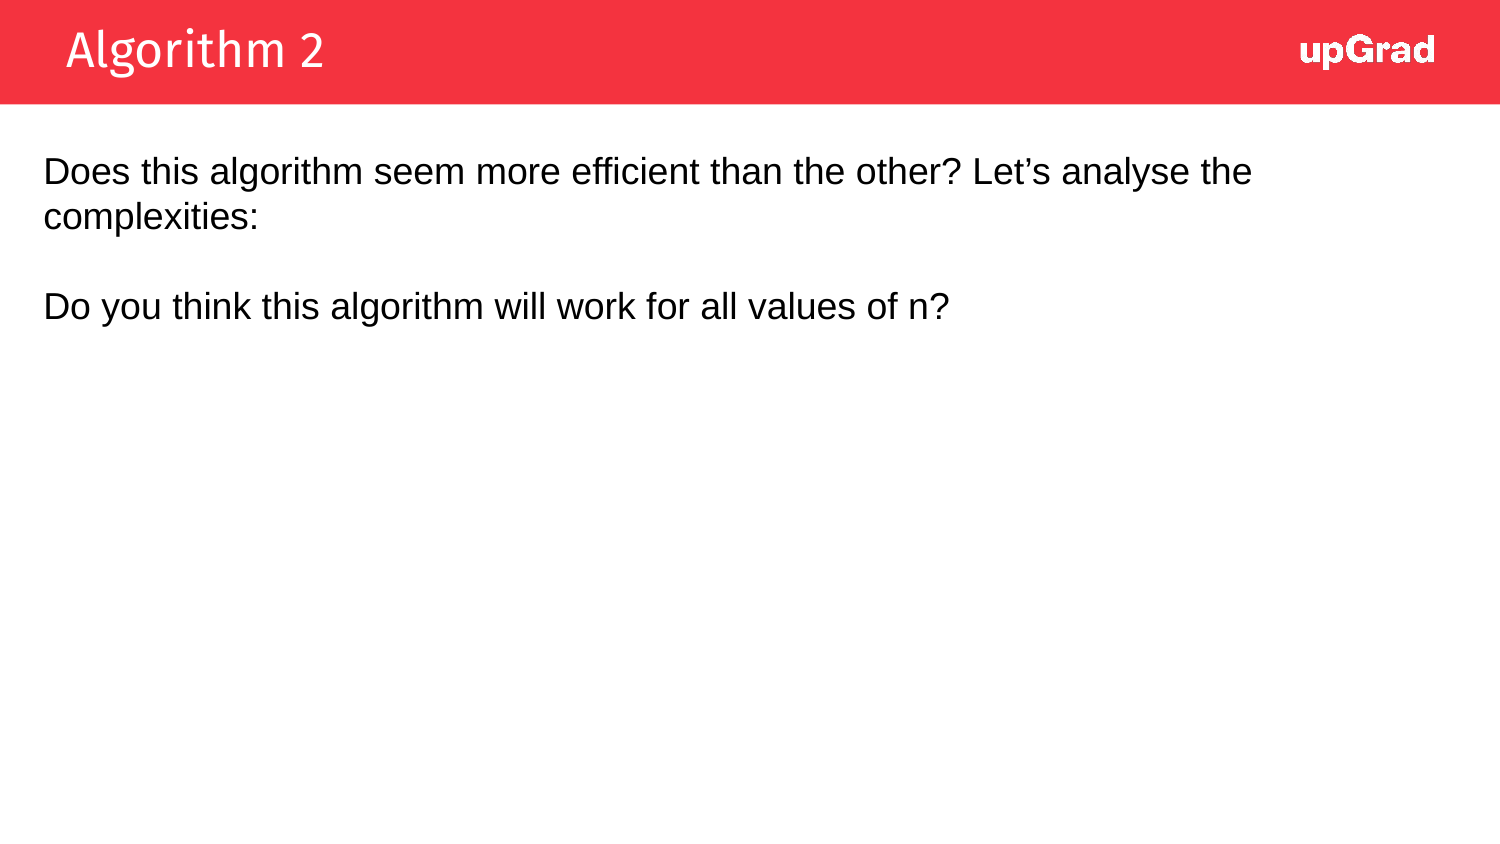

Algorithm 2

Does this algorithm seem more efficient than the other? Let’s analyse the complexities:

Do you think this algorithm will work for all values of n?